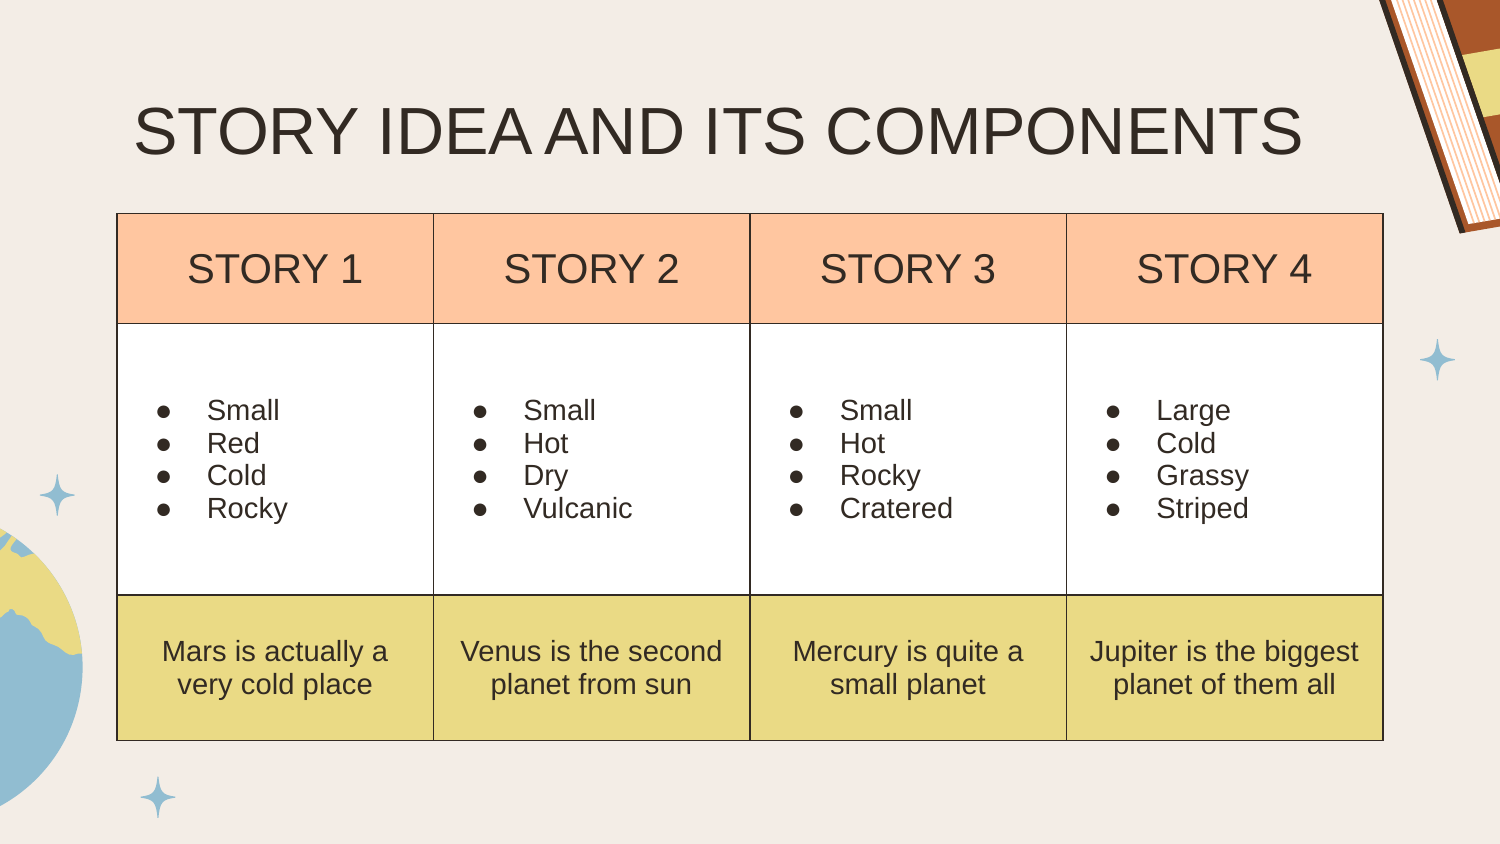

# STORY IDEA AND ITS COMPONENTS
| STORY 1 | STORY 2 | STORY 3 | STORY 4 |
| --- | --- | --- | --- |
| Small Red Cold Rocky | Small Hot Dry Vulcanic | Small Hot Rocky Cratered | Large Cold Grassy Striped |
| Mars is actually a very cold place | Venus is the second planet from sun | Mercury is quite a small planet | Jupiter is the biggest planet of them all |